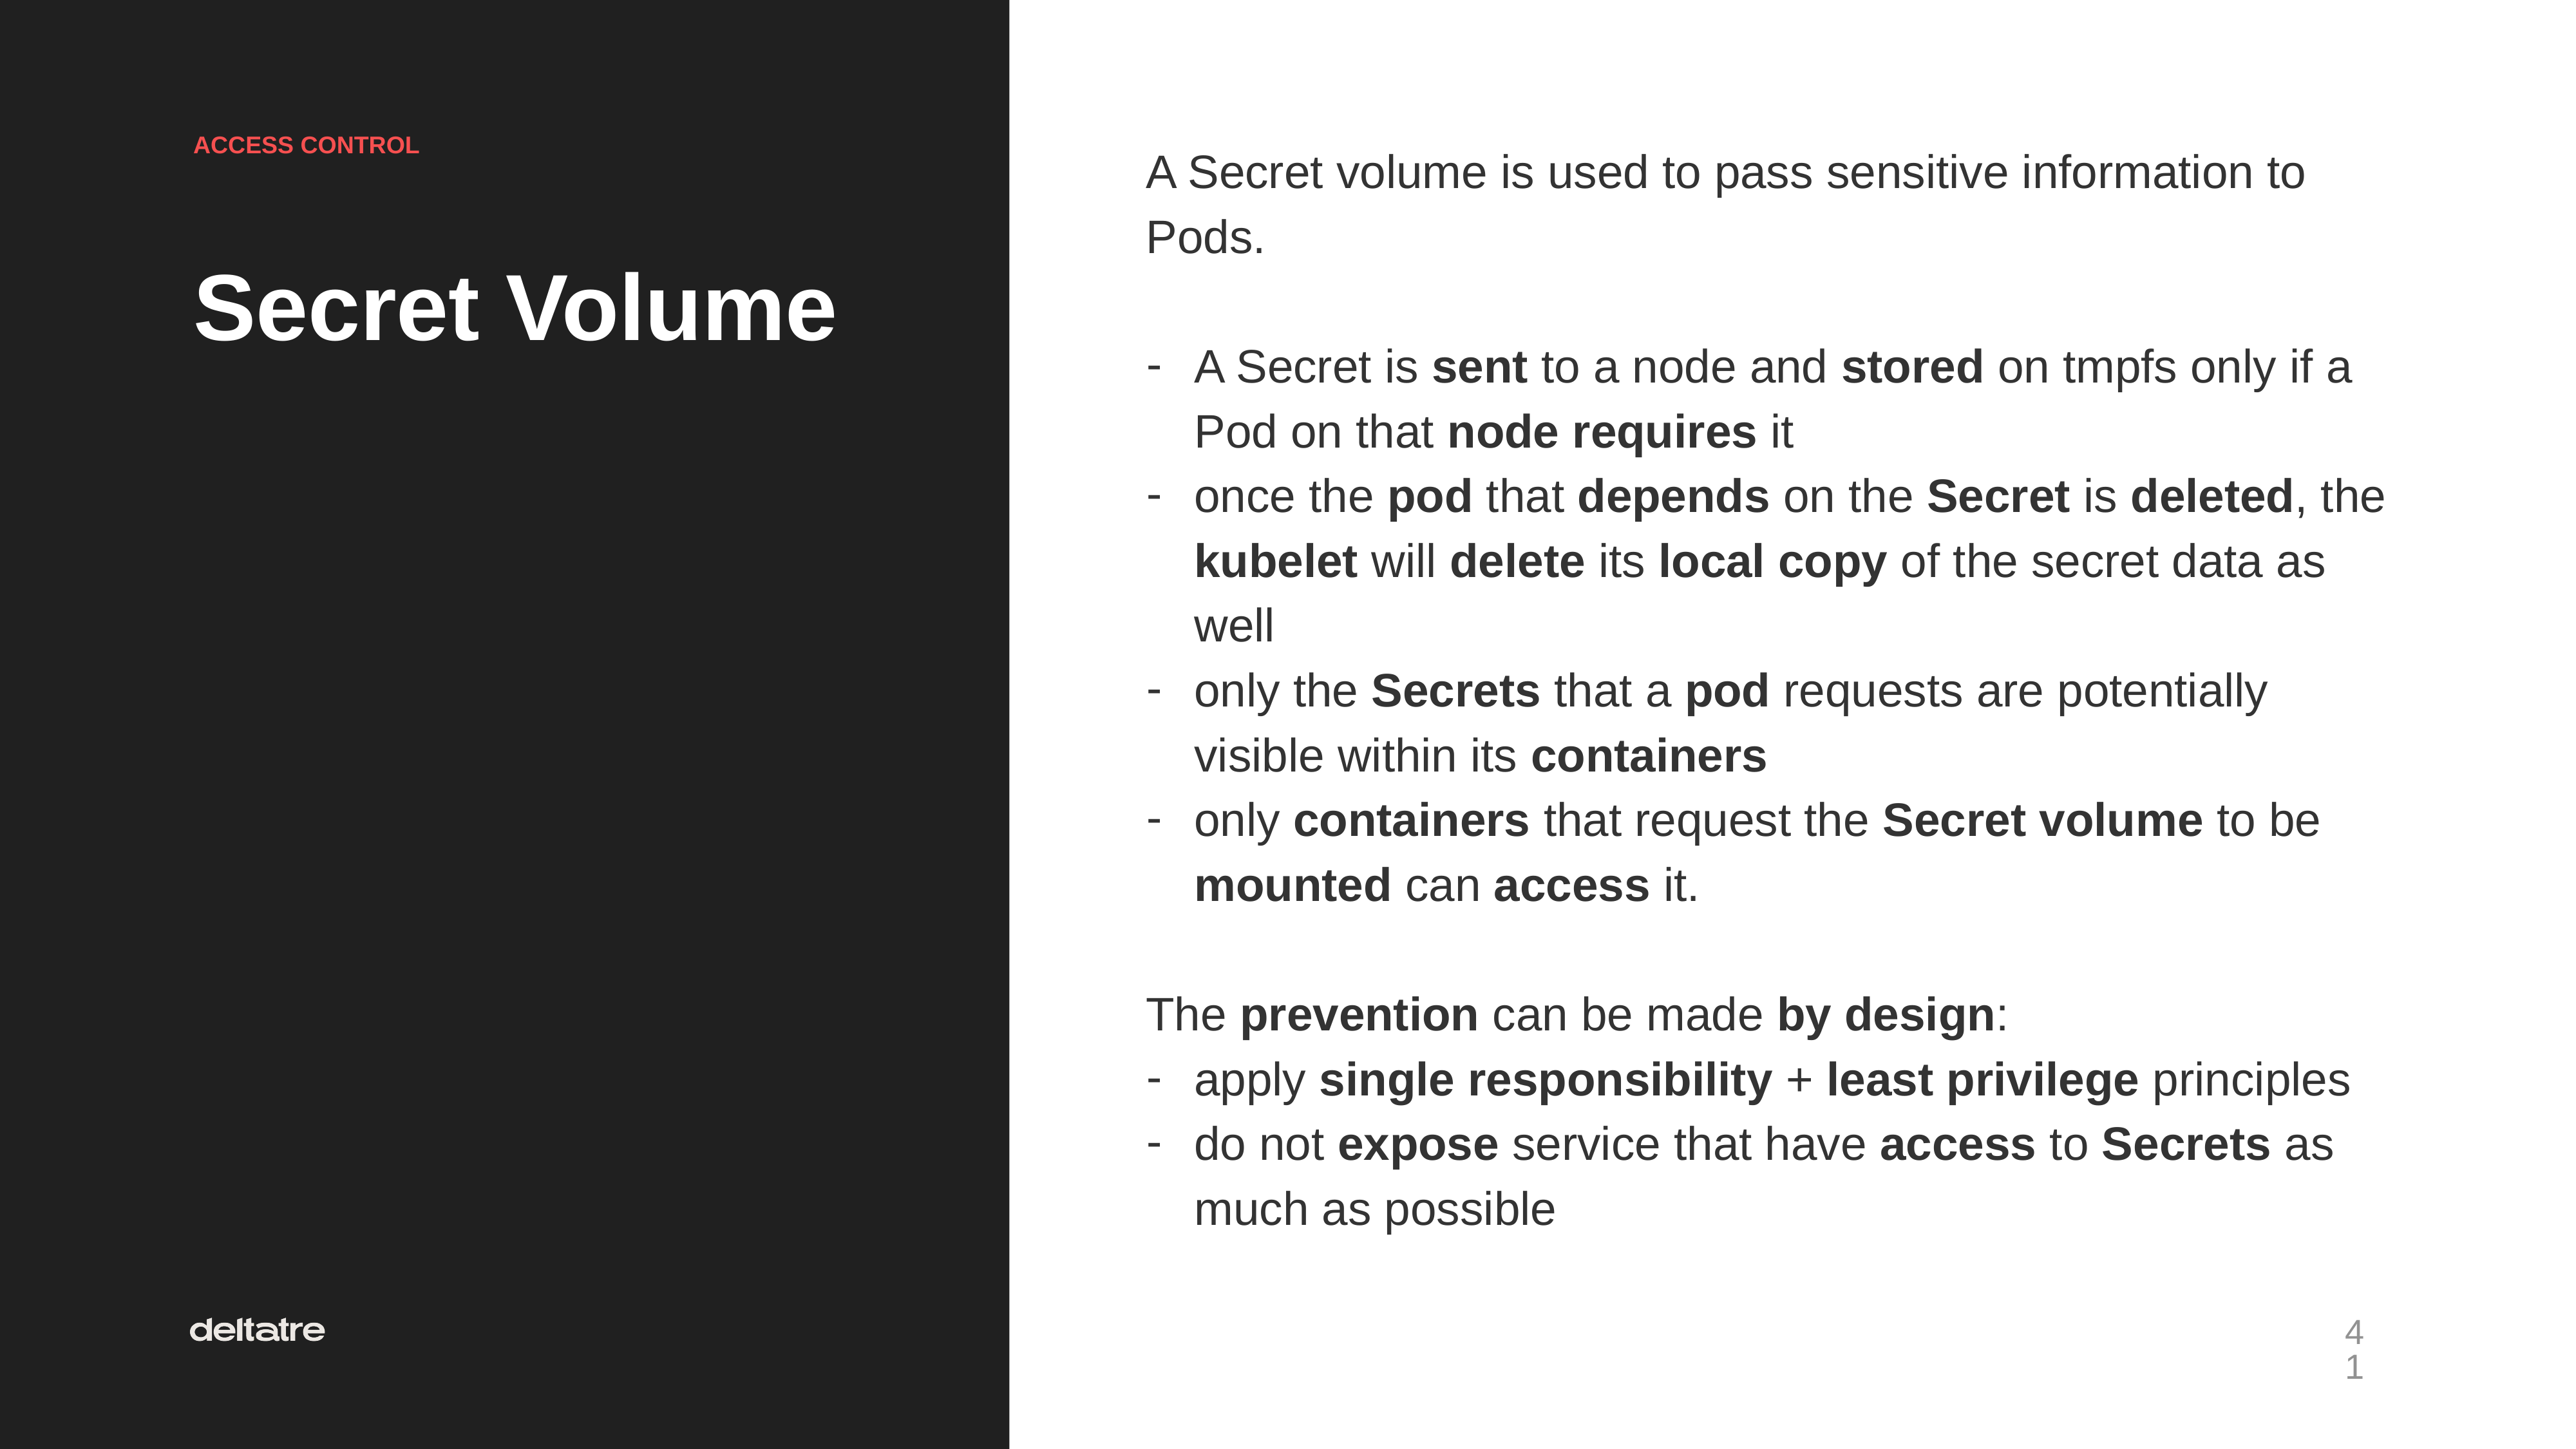

ACCESS CONTROL
A Secret volume is used to pass sensitive information to Pods.

A Secret is sent to a node and stored on tmpfs only if a Pod on that node requires it
once the pod that depends on the Secret is deleted, the kubelet will delete its local copy of the secret data as well
only the Secrets that a pod requests are potentially visible within its containers
only containers that request the Secret volume to be mounted can access it.

The prevention can be made by design:
apply single responsibility + least privilege principles
do not expose service that have access to Secrets as much as possible

Secret Volume
41